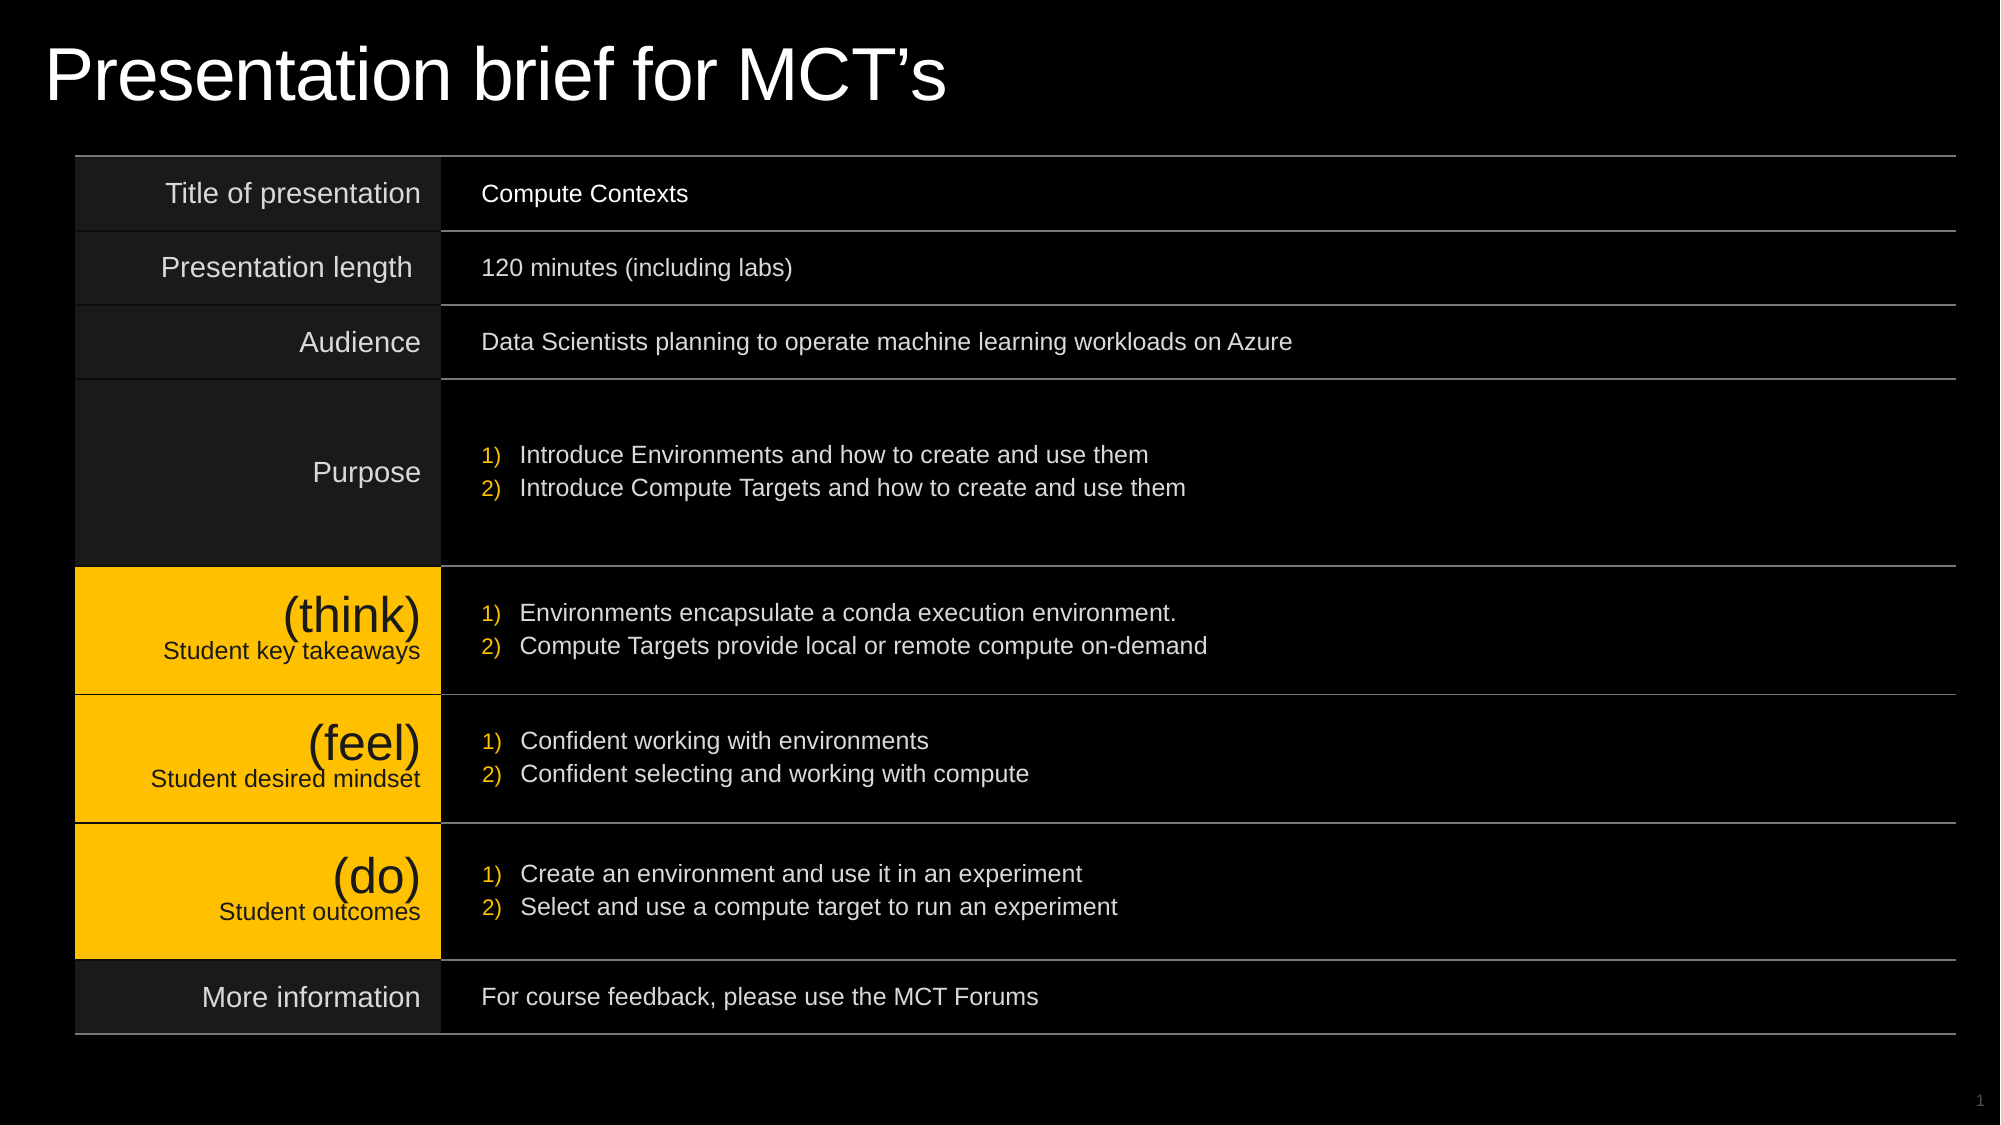

# Presentation brief for MCT’s
| Title of presentation | Compute Contexts |
| --- | --- |
| Presentation length | 120 minutes (including labs) |
| Audience | Data Scientists planning to operate machine learning workloads on Azure |
| Purpose | Introduce Environments and how to create and use them Introduce Compute Targets and how to create and use them |
| (think) Student key takeaways | Environments encapsulate a conda execution environment. Compute Targets provide local or remote compute on-demand |
| (feel) Student desired mindset | Confident working with environments Confident selecting and working with compute |
| (do) Student outcomes | Create an environment and use it in an experiment Select and use a compute target to run an experiment |
| More information | For course feedback, please use the MCT Forums |
1